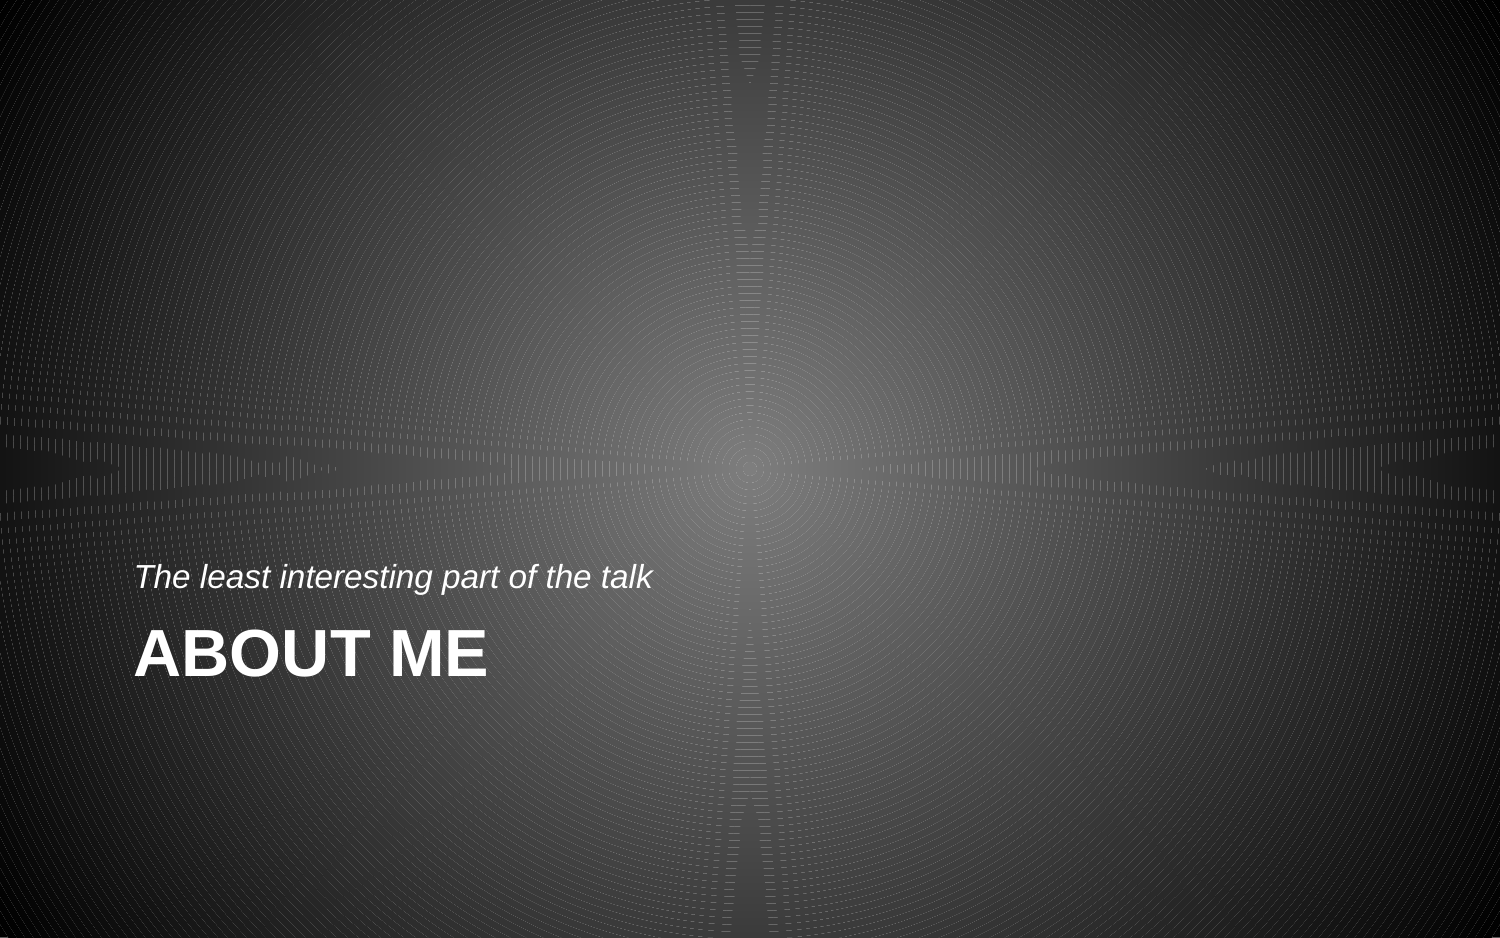

The least interesting part of the talk
# About me